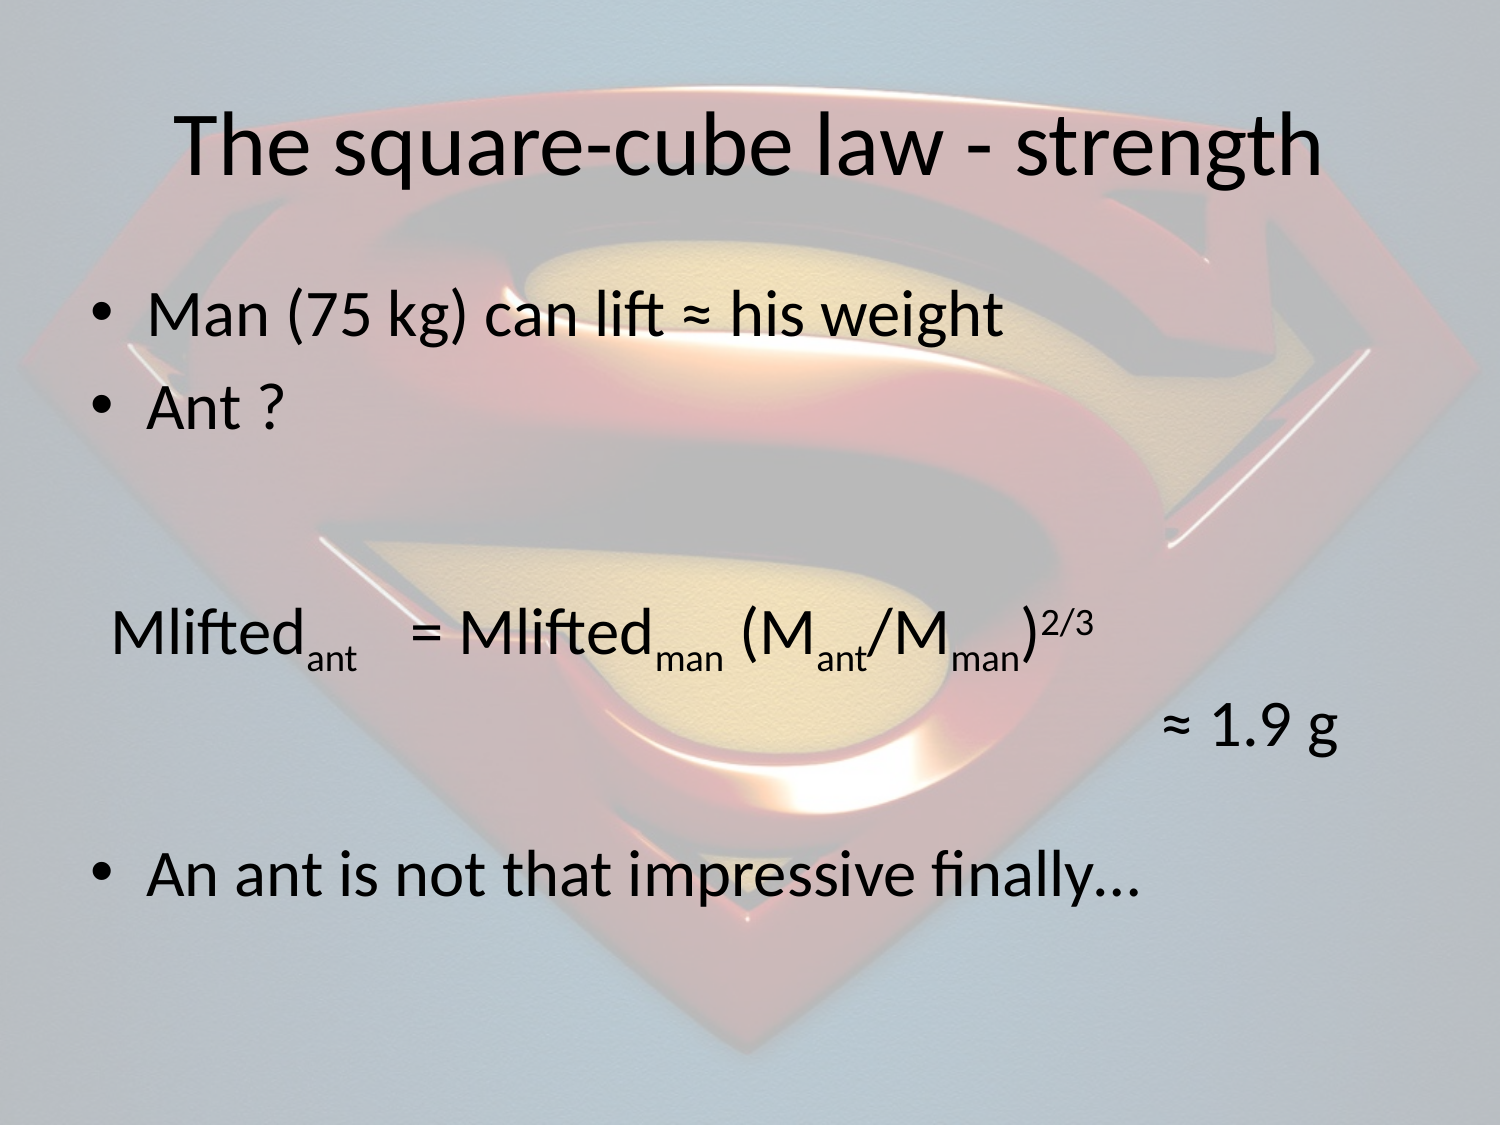

# The square-cube law - strength
Man (75 kg) can lift ≈ his weight
Ant ?

An ant is not that impressive finally…
Mliftedant 	= Mliftedman (Mant/Mman)2/3
							≈ 1.9 g